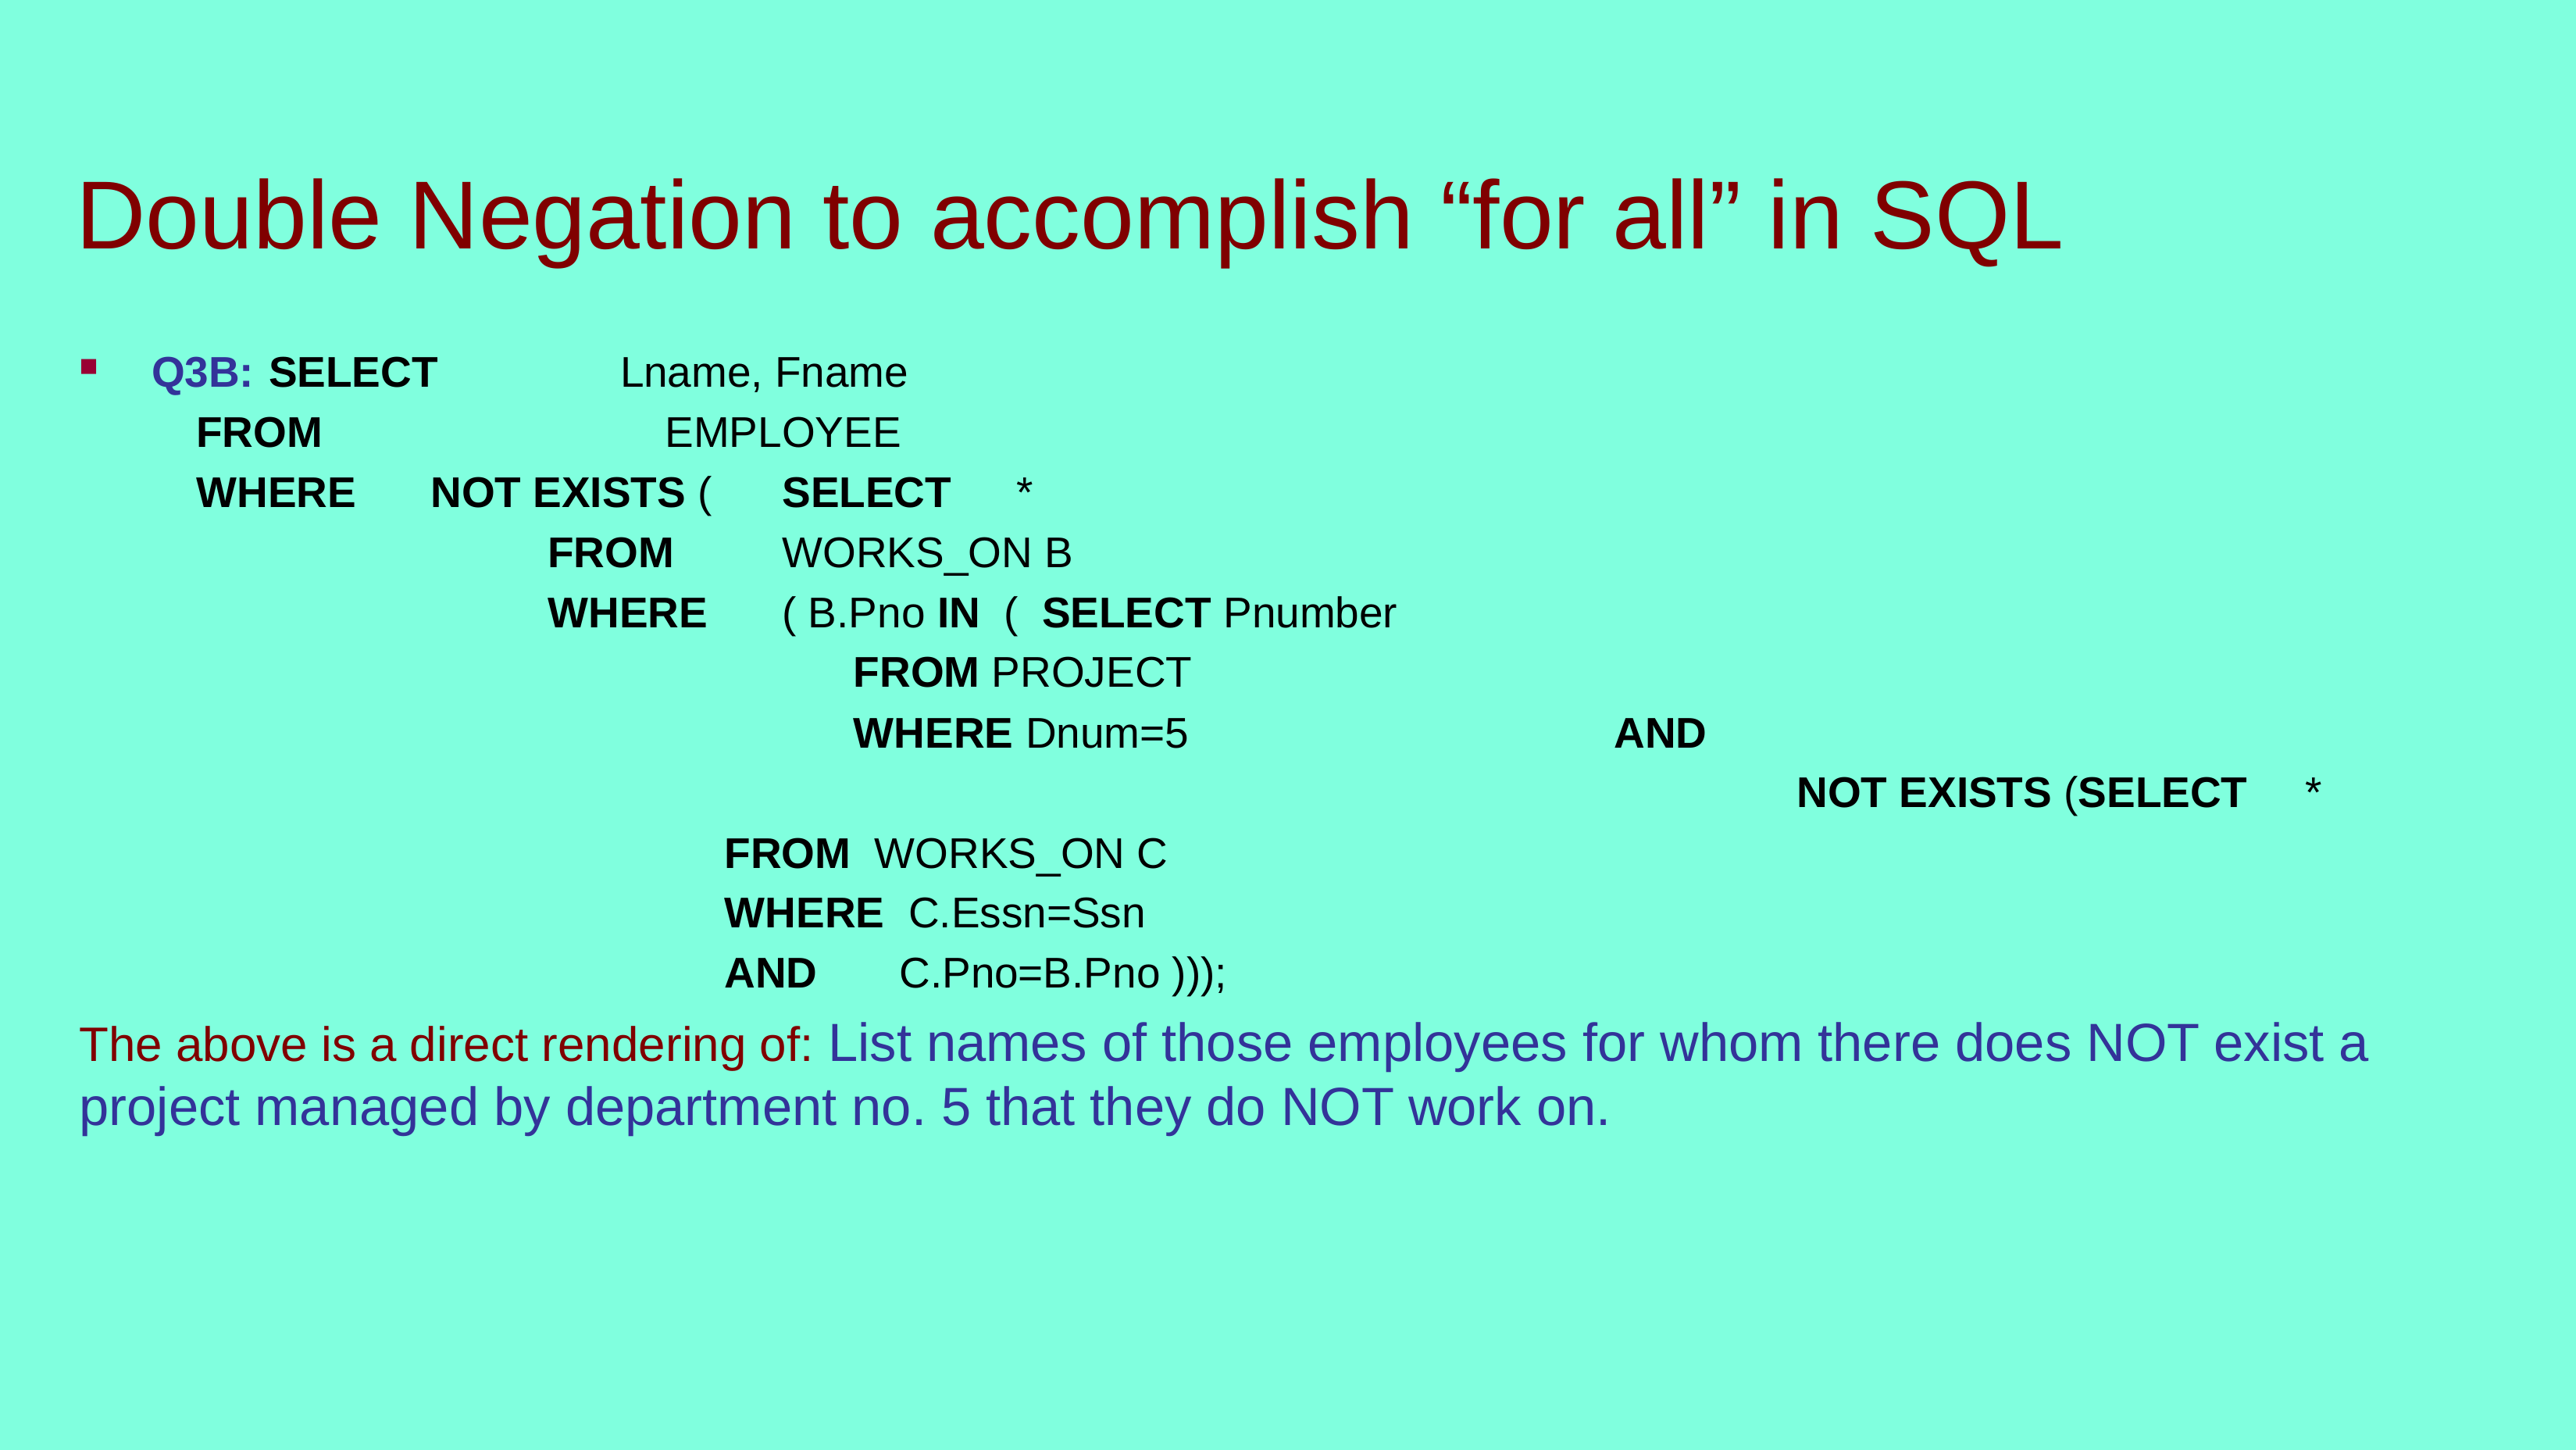

# Double Negation to accomplish “for all” in SQL
Q3B:	SELECT		Lname, Fname
	FROM			EMPLOYEE
	WHERE	NOT EXISTS (	SELECT	*
				FROM	WORKS_ON B
				WHERE	( B.Pno IN  (  SELECT Pnumber
						      FROM PROJECT
						      WHERE Dnum=5 				 AND
											                                    NOT EXISTS (SELECT	*
					     FROM  WORKS_ON C
					     WHERE  C.Essn=Ssn
					     AND	C.Pno=B.Pno )));
The above is a direct rendering of: List names of those employees for whom there does NOT exist a project managed by department no. 5 that they do NOT work on.